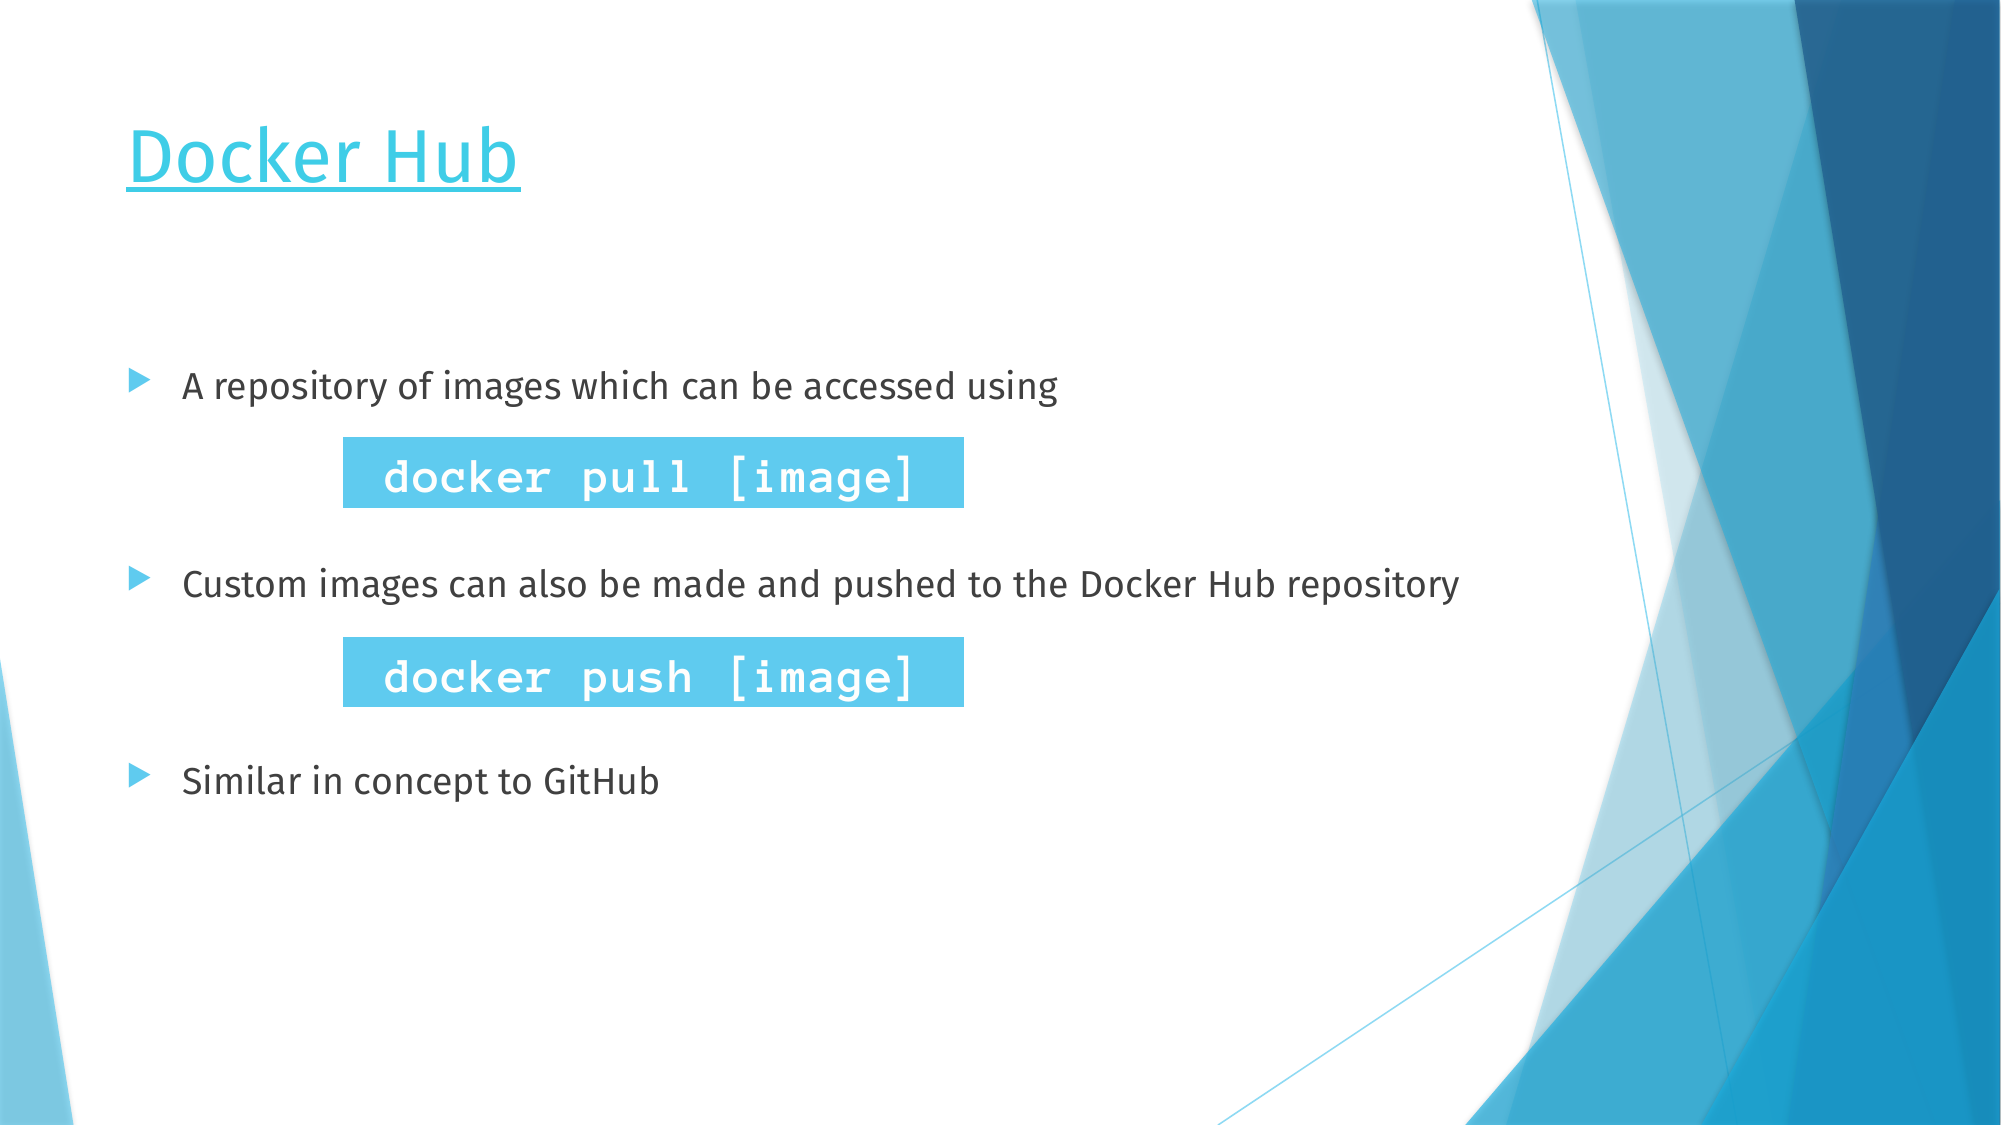

# Docker Hub
A repository of images which can be accessed using

Custom images can also be made and pushed to the Docker Hub repository

Similar in concept to GitHub
docker pull [image]
docker push [image]